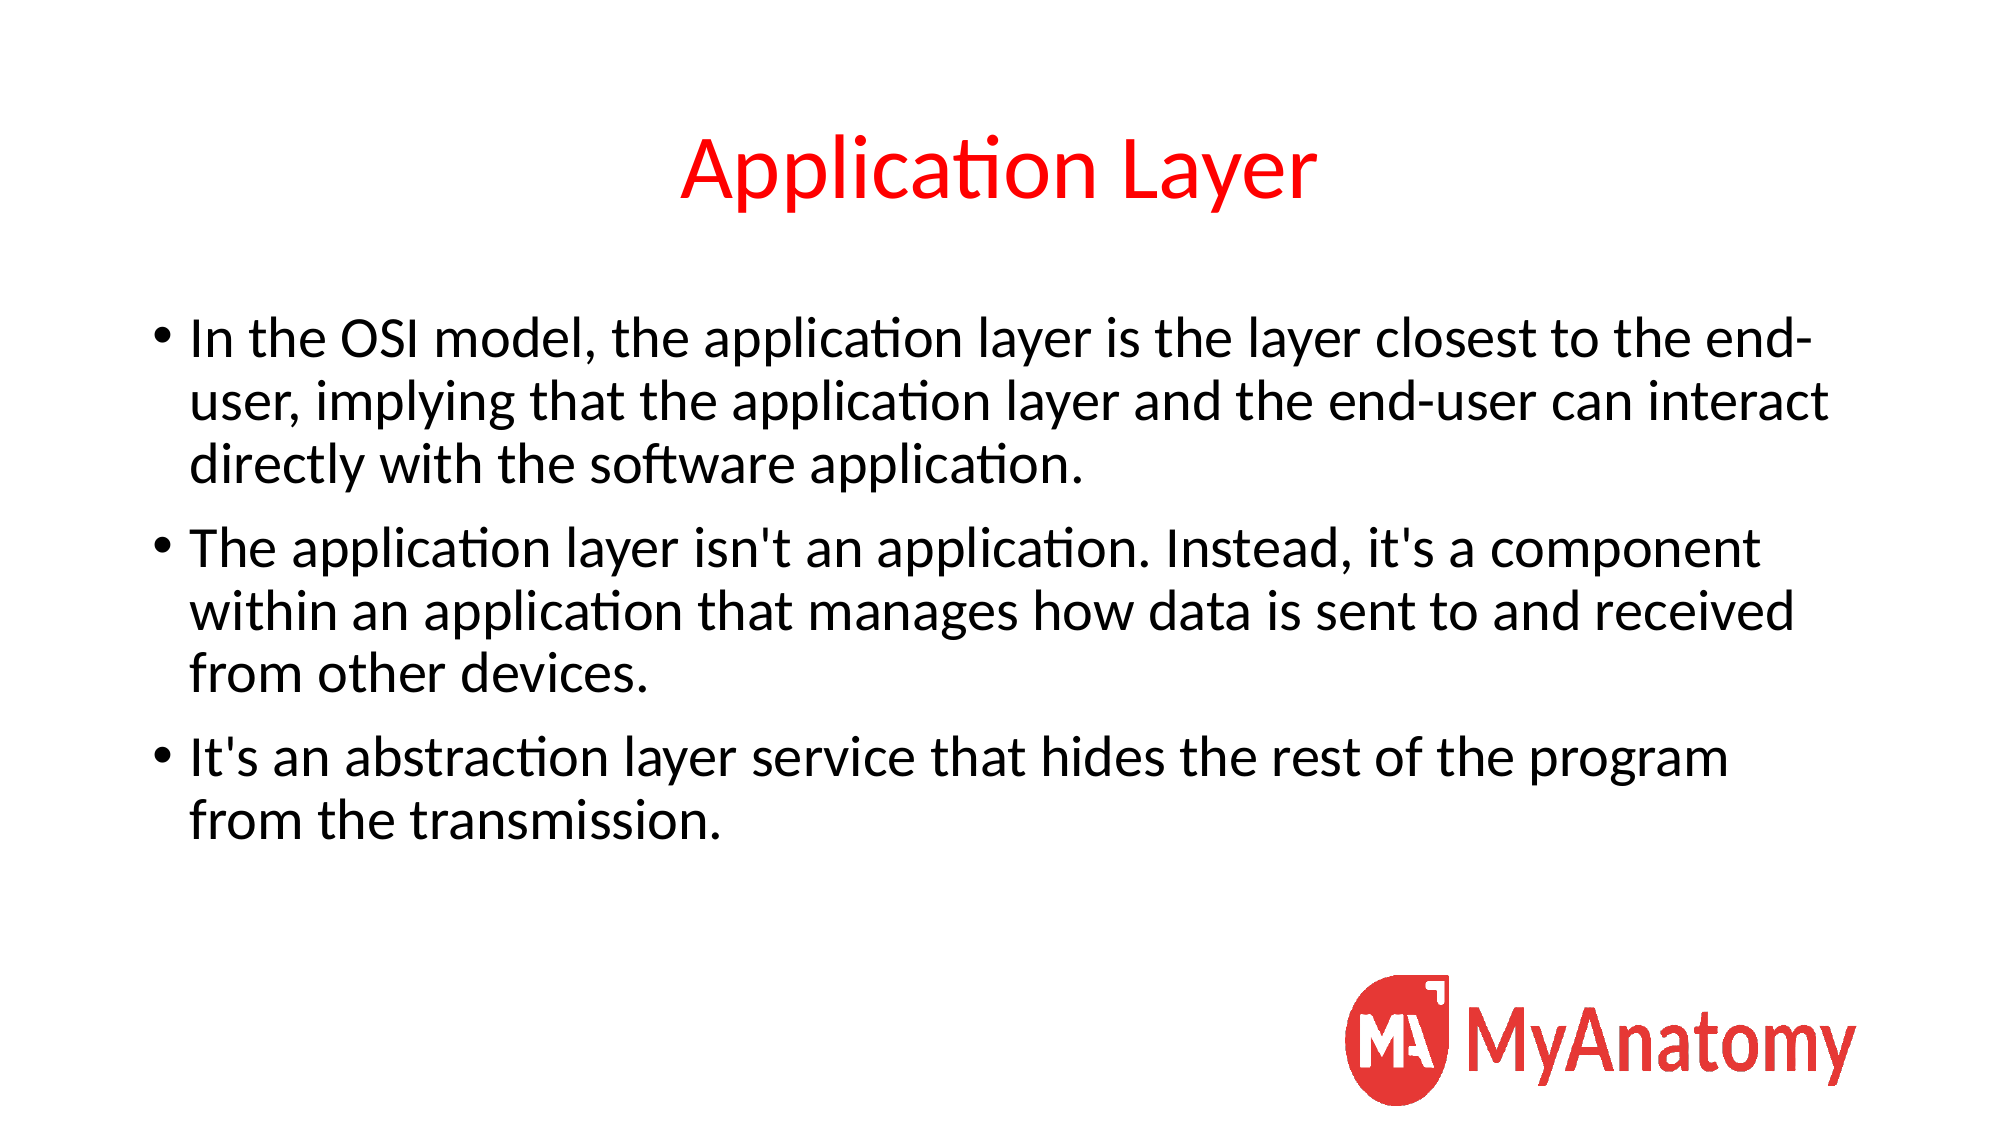

# Application Layer
In the OSI model, the application layer is the layer closest to the end-user, implying that the application layer and the end-user can interact directly with the software application.
The application layer isn't an application. Instead, it's a component within an application that manages how data is sent to and received from other devices.
It's an abstraction layer service that hides the rest of the program from the transmission.